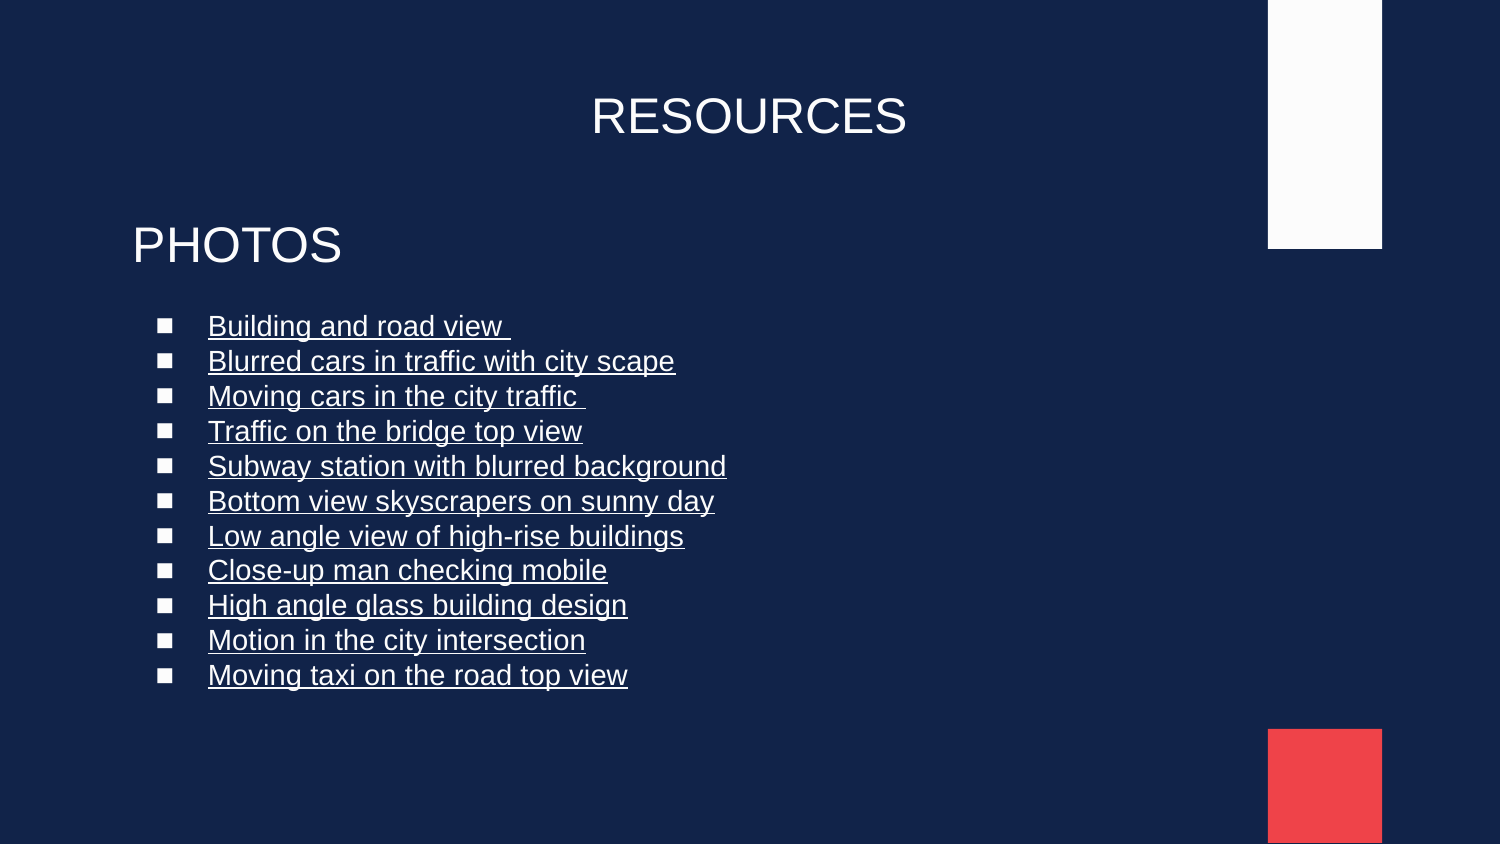

# RESOURCES
PHOTOS

Building and road view
Blurred cars in traffic with city scape
Moving cars in the city traffic
Traffic on the bridge top view
Subway station with blurred background
Bottom view skyscrapers on sunny day
Low angle view of high-rise buildings
Close-up man checking mobile
High angle glass building design
Motion in the city intersection
Moving taxi on the road top view